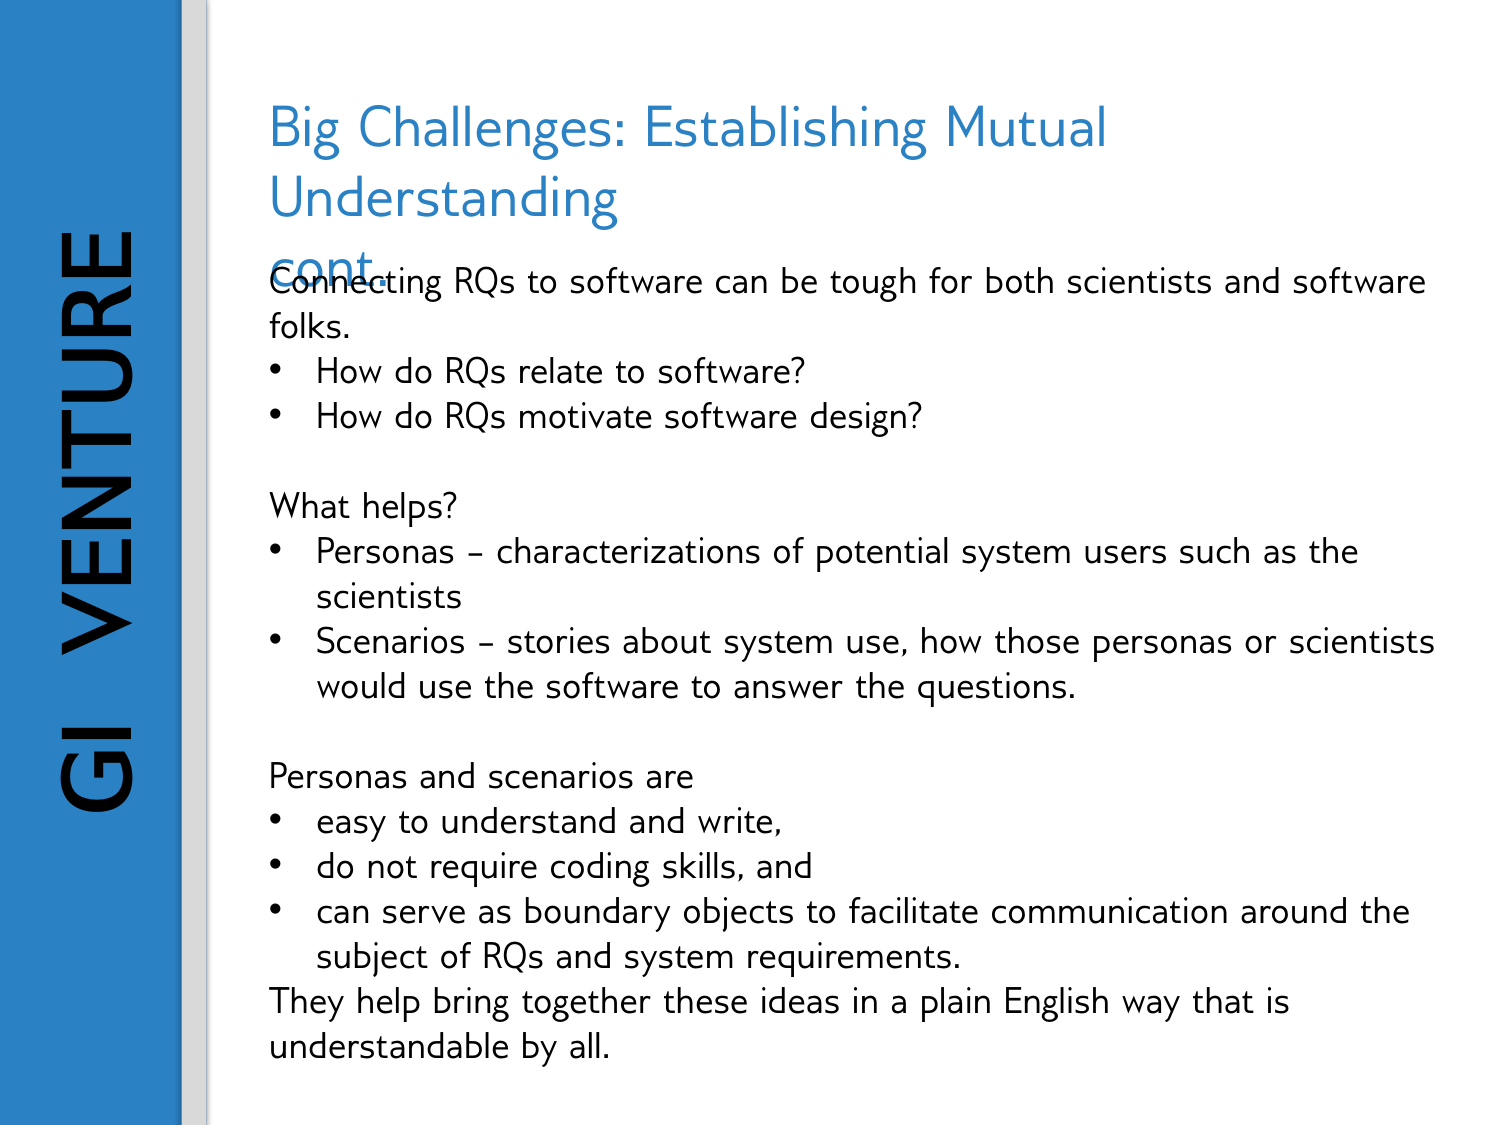

Big Challenges: Establishing Mutual Understanding
cont.

Connecting RQs to software can be tough for both scientists and software folks.
How do RQs relate to software?
How do RQs motivate software design?

What helps?
Personas – characterizations of potential system users such as the scientists
Scenarios – stories about system use, how those personas or scientists would use the software to answer the questions.

Personas and scenarios are
easy to understand and write,
do not require coding skills, and
can serve as boundary objects to facilitate communication around the subject of RQs and system requirements.
They help bring together these ideas in a plain English way that is understandable by all.

GI  VENTURE